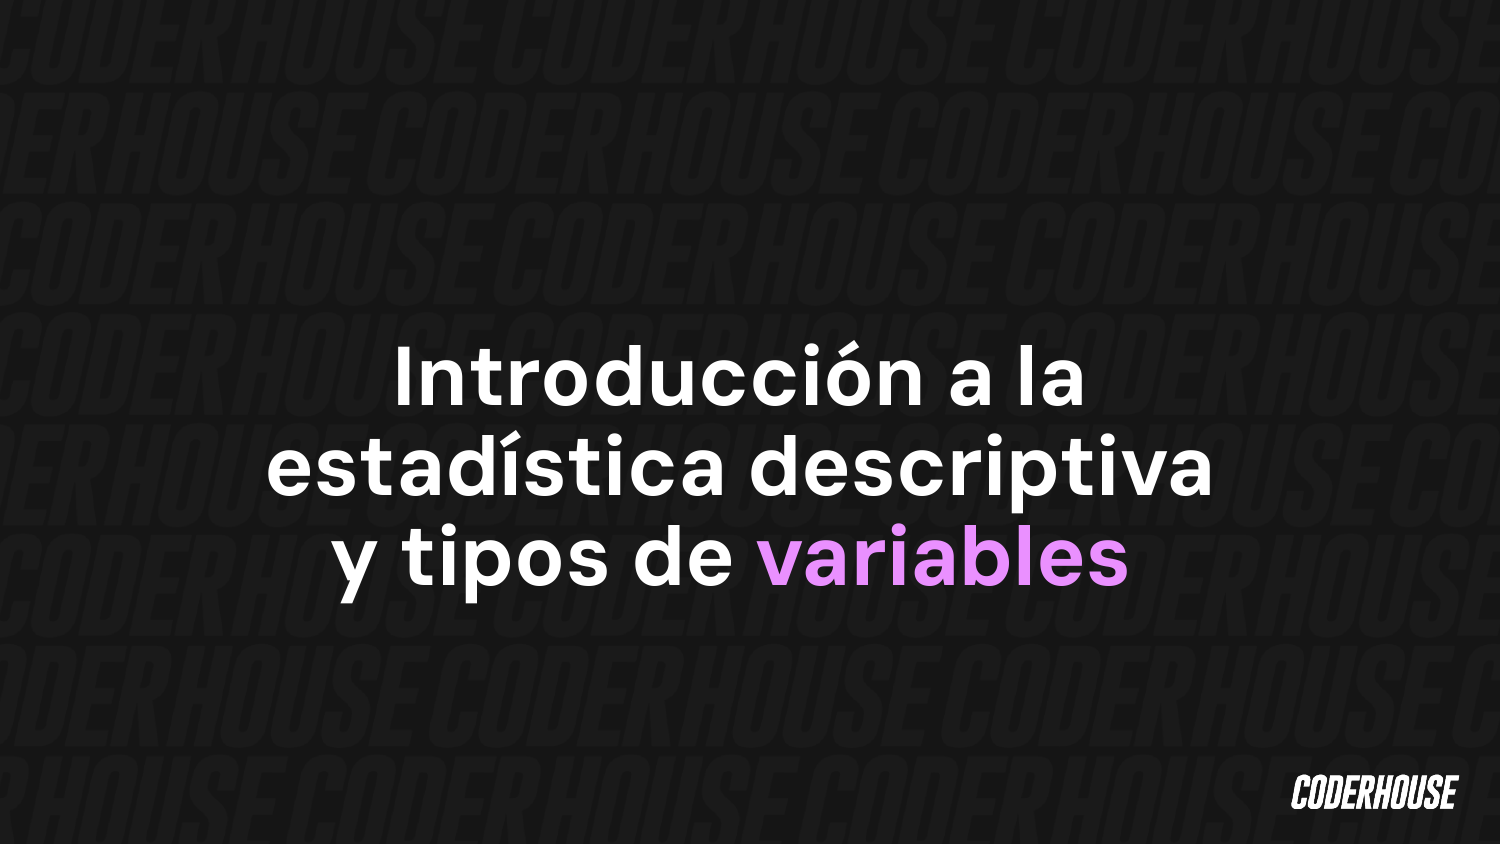

Introducción a la estadística descriptiva y tipos de variables